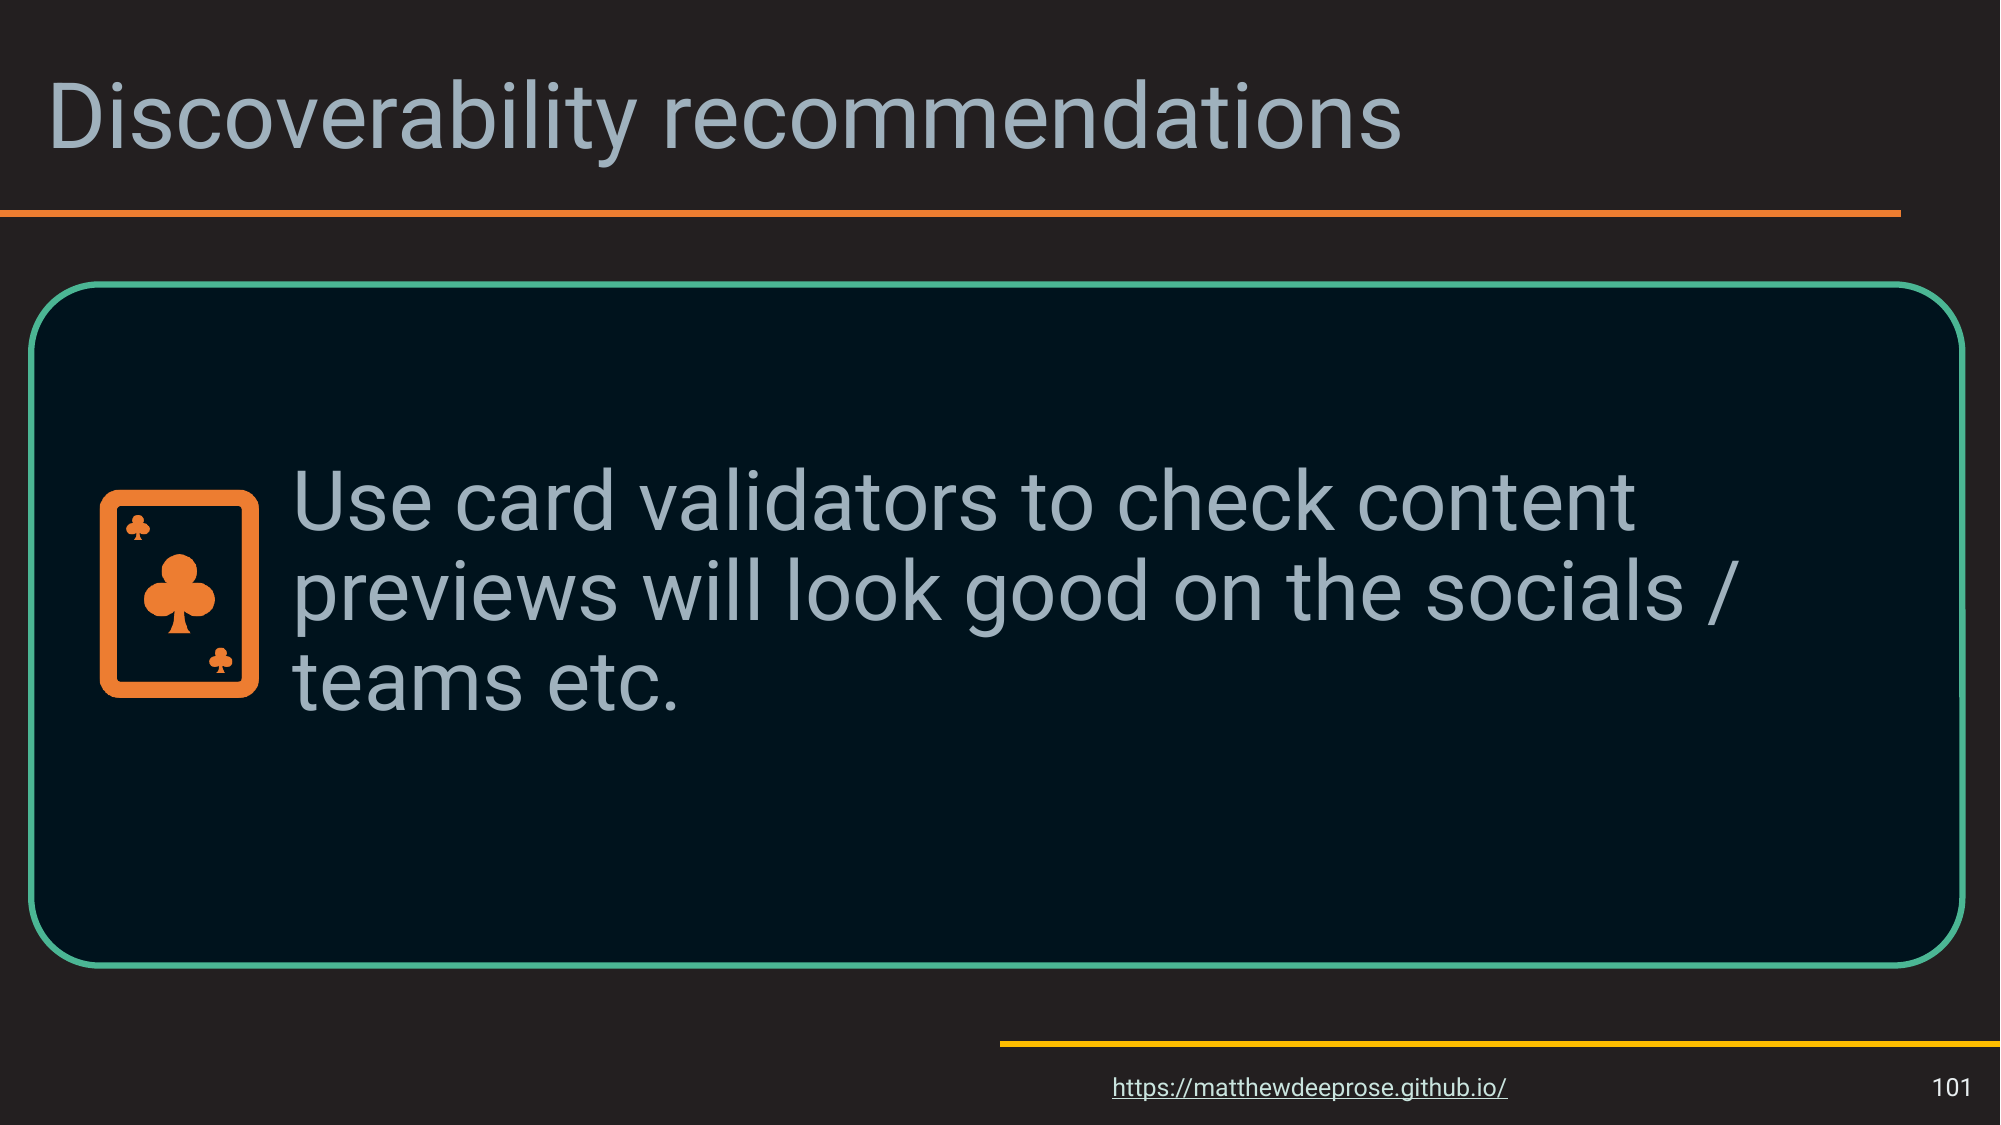

# Discoverability recommendations

Use card validators to check content previews will look good on the socials / teams etc.

101
https://matthewdeeprose.github.io/